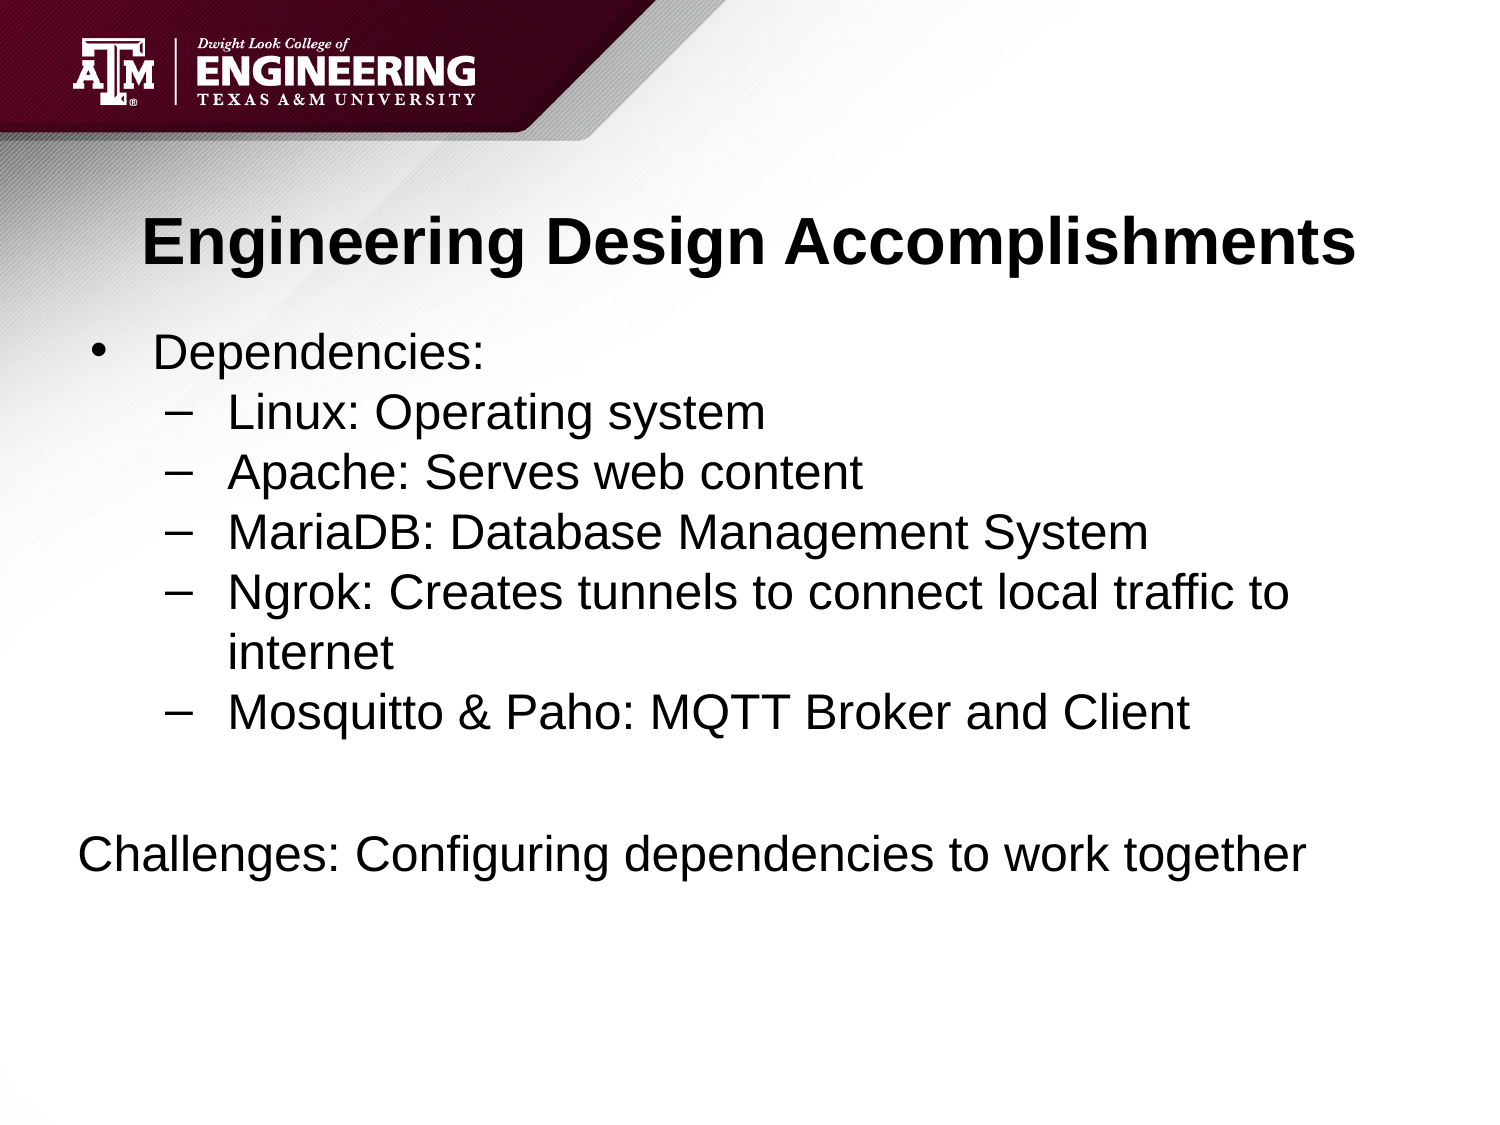

# Engineering Design Accomplishments
Dependencies:
Linux: Operating system
Apache: Serves web content
MariaDB: Database Management System
Ngrok: Creates tunnels to connect local traffic to internet
Mosquitto & Paho: MQTT Broker and Client

Challenges: Configuring dependencies to work together